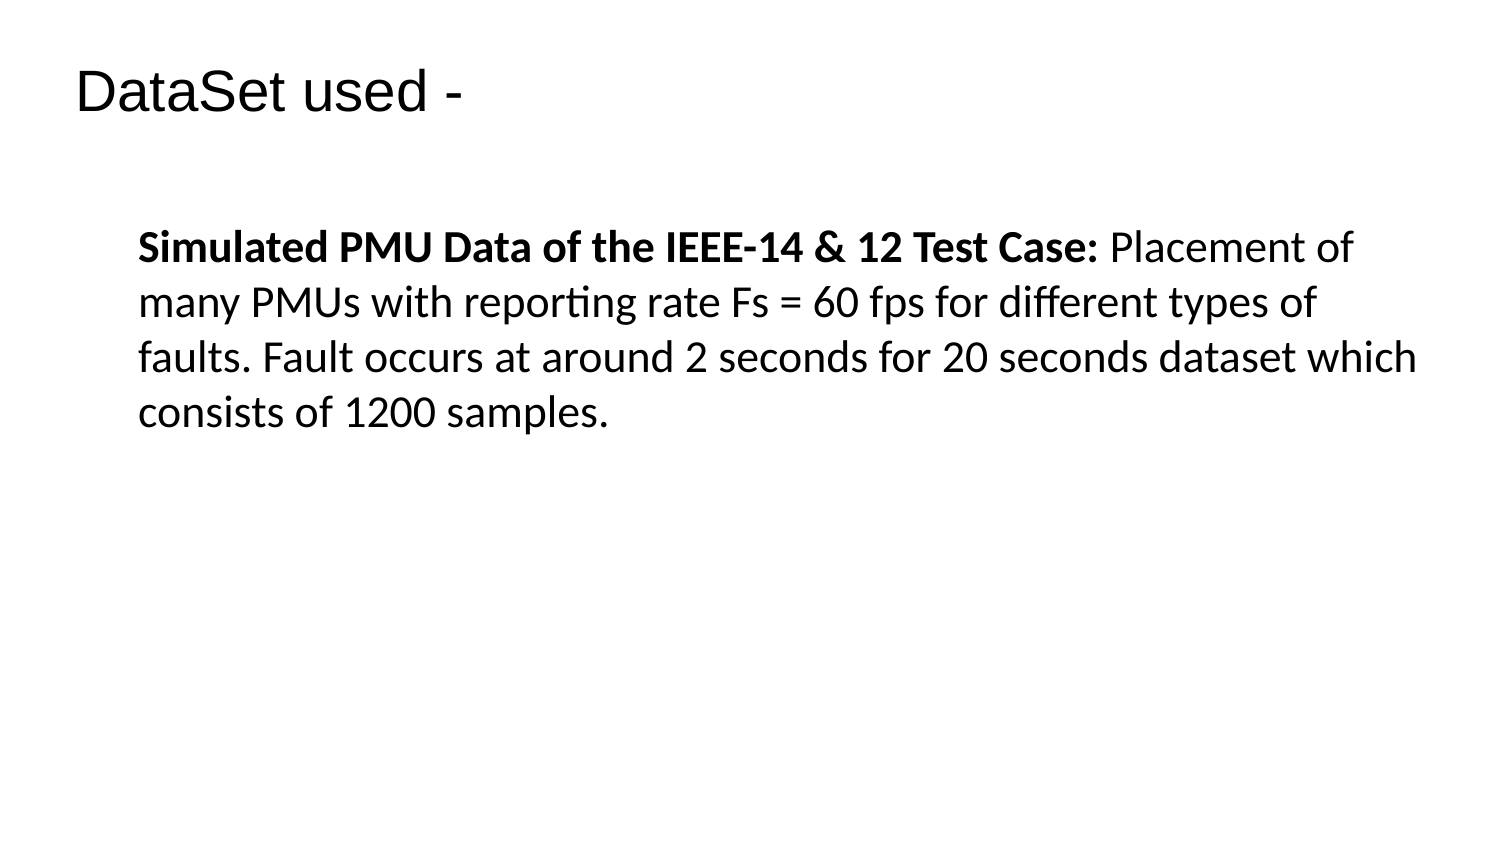

DataSet used -

Simulated PMU Data of the IEEE-14 & 12 Test Case: Placement of many PMUs with reporting rate Fs = 60 fps for different types of faults. Fault occurs at around 2 seconds for 20 seconds dataset which consists of 1200 samples.